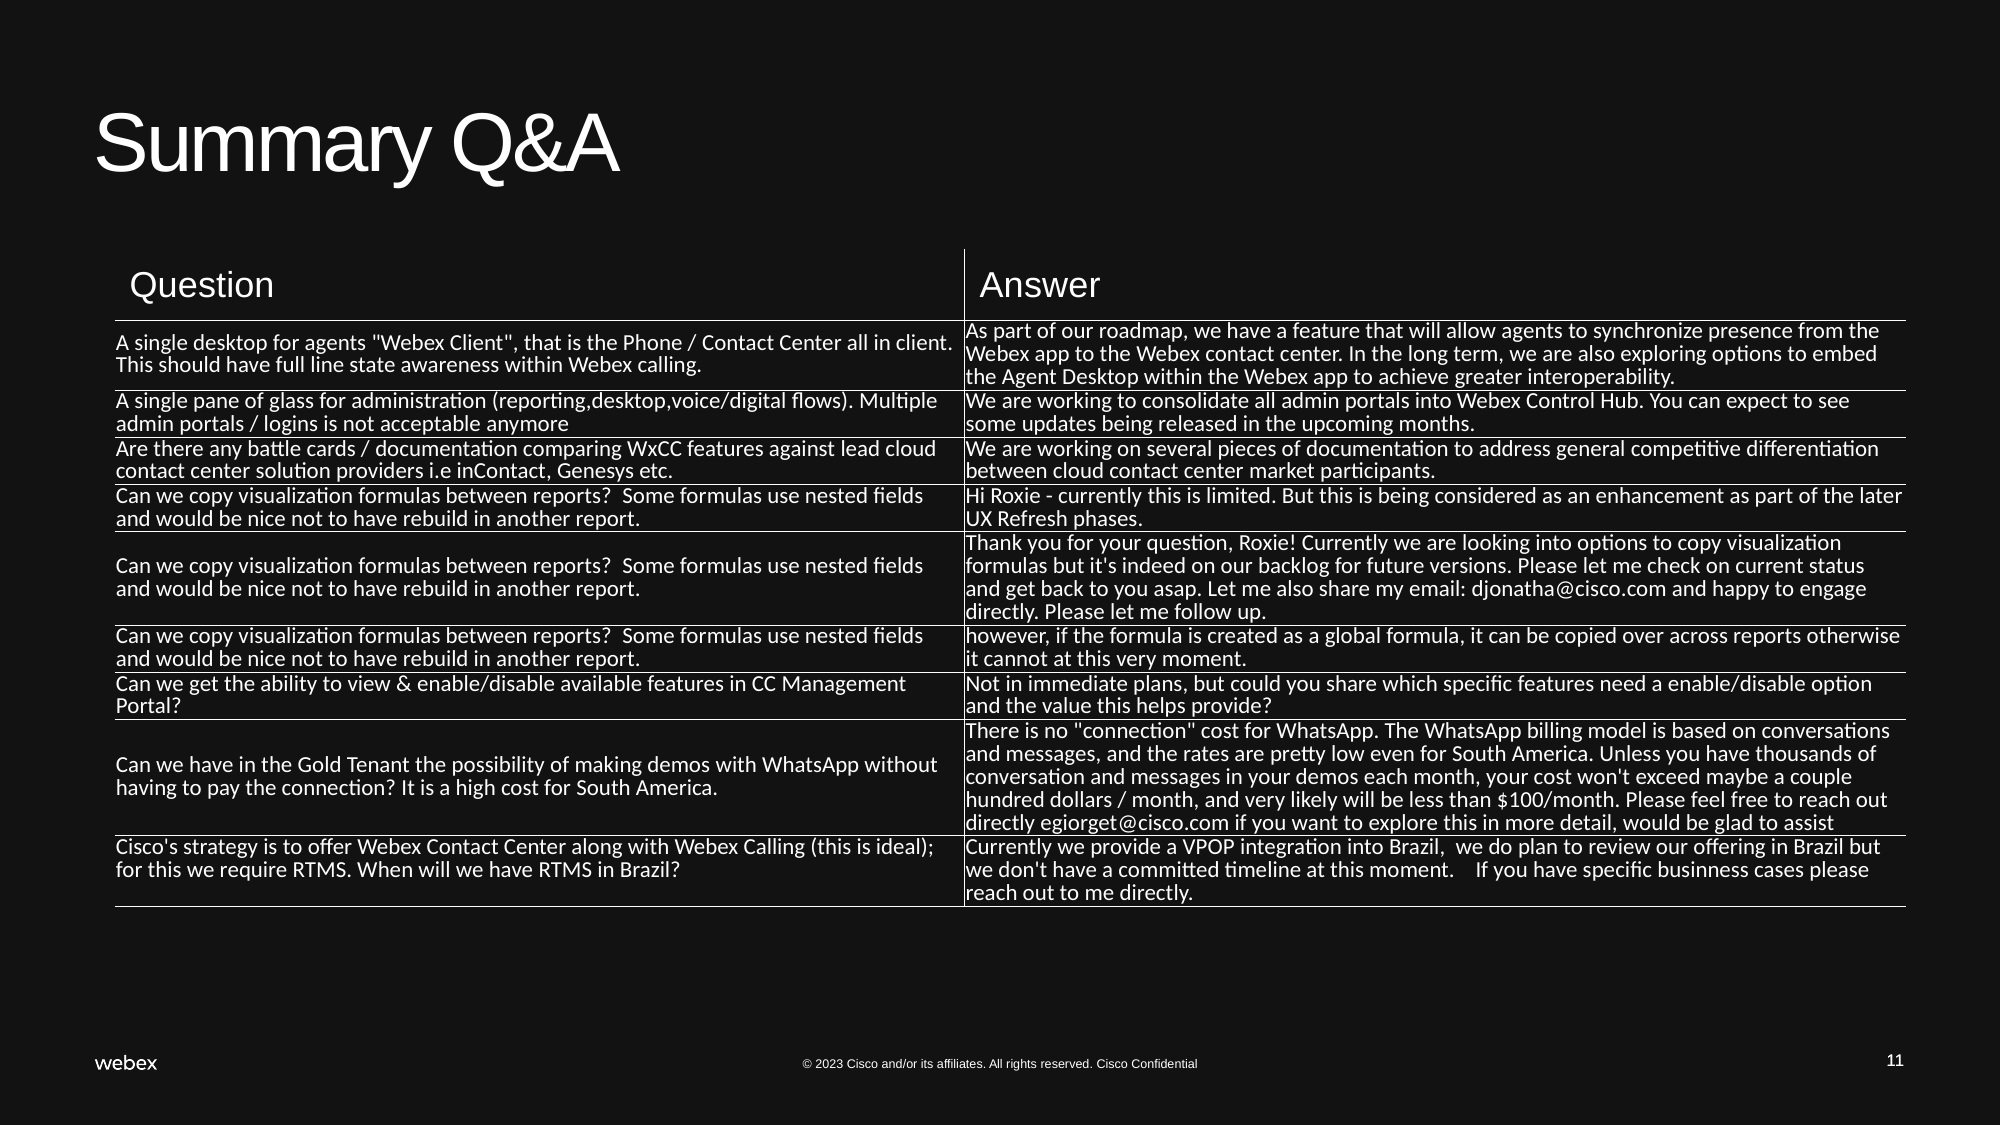

# Summary Q&A
| Question | Answer |
| --- | --- |
| A single desktop for agents "Webex Client", that is the Phone / Contact Center all in client. This should have full line state awareness within Webex calling. | As part of our roadmap, we have a feature that will allow agents to synchronize presence from the Webex app to the Webex contact center. In the long term, we are also exploring options to embed the Agent Desktop within the Webex app to achieve greater interoperability. |
| A single pane of glass for administration (reporting,desktop,voice/digital flows). Multiple admin portals / logins is not acceptable anymore | We are working to consolidate all admin portals into Webex Control Hub. You can expect to see some updates being released in the upcoming months. |
| Are there any battle cards / documentation comparing WxCC features against lead cloud contact center solution providers i.e inContact, Genesys etc. | We are working on several pieces of documentation to address general competitive differentiation between cloud contact center market participants. |
| Can we copy visualization formulas between reports? Some formulas use nested fields and would be nice not to have rebuild in another report. | Hi Roxie - currently this is limited. But this is being considered as an enhancement as part of the later UX Refresh phases. |
| Can we copy visualization formulas between reports? Some formulas use nested fields and would be nice not to have rebuild in another report. | Thank you for your question, Roxie! Currently we are looking into options to copy visualization formulas but it's indeed on our backlog for future versions. Please let me check on current status and get back to you asap. Let me also share my email: djonatha@cisco.com and happy to engage directly. Please let me follow up. |
| Can we copy visualization formulas between reports? Some formulas use nested fields and would be nice not to have rebuild in another report. | however, if the formula is created as a global formula, it can be copied over across reports otherwise it cannot at this very moment. |
| Can we get the ability to view & enable/disable available features in CC Management Portal? | Not in immediate plans, but could you share which specific features need a enable/disable option and the value this helps provide? |
| Can we have in the Gold Tenant the possibility of making demos with WhatsApp without having to pay the connection? It is a high cost for South America. | There is no "connection" cost for WhatsApp. The WhatsApp billing model is based on conversations and messages, and the rates are pretty low even for South America. Unless you have thousands of conversation and messages in your demos each month, your cost won't exceed maybe a couple hundred dollars / month, and very likely will be less than $100/month. Please feel free to reach out directly egiorget@cisco.com if you want to explore this in more detail, would be glad to assist |
| Cisco's strategy is to offer Webex Contact Center along with Webex Calling (this is ideal); for this we require RTMS. When will we have RTMS in Brazil? | Currently we provide a VPOP integration into Brazil, we do plan to review our offering in Brazil but we don't have a committed timeline at this moment. If you have specific businness cases please reach out to me directly. |